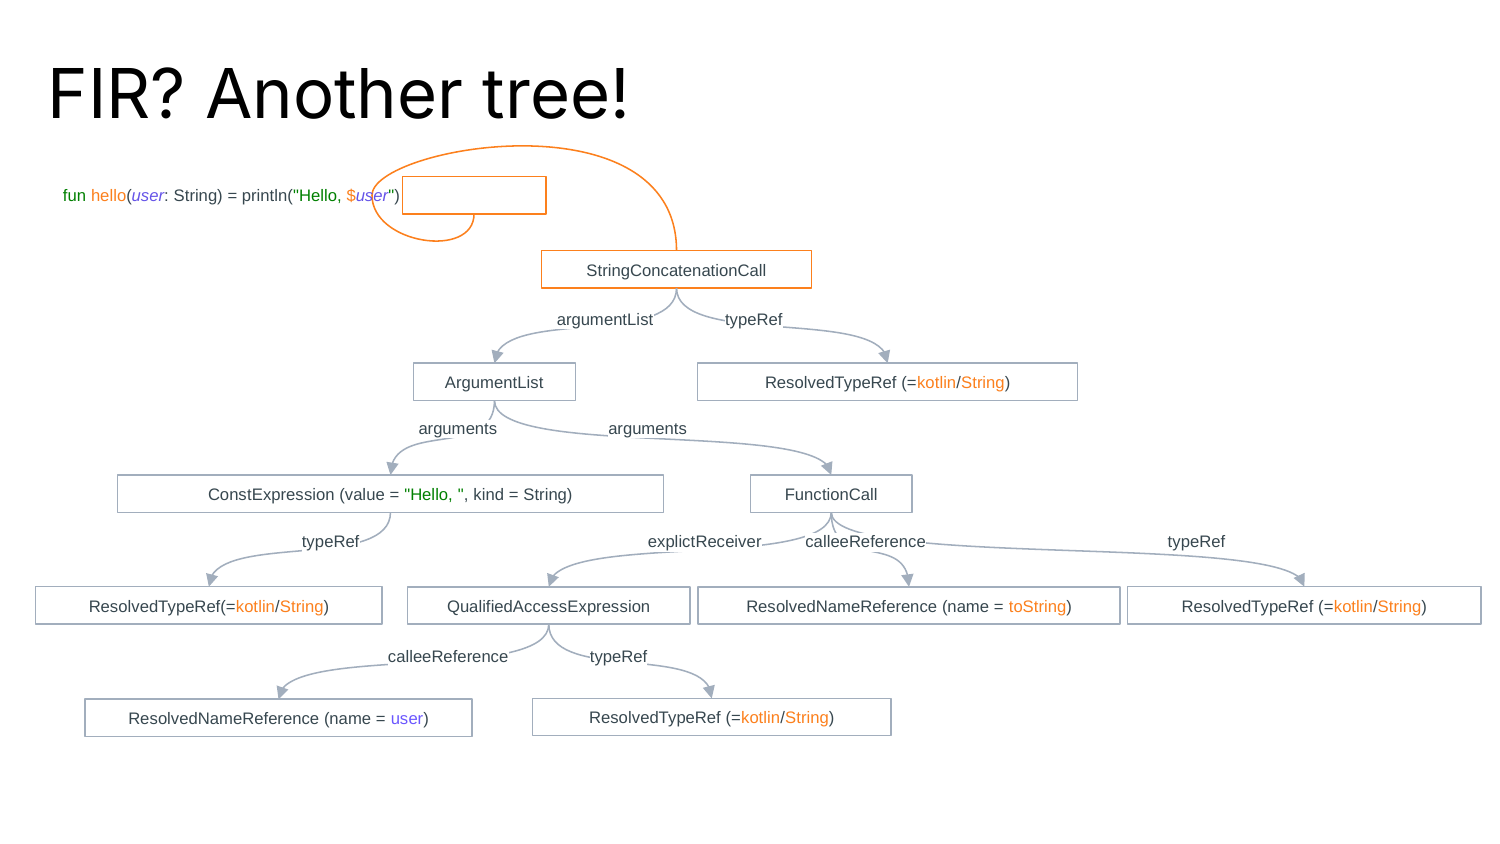

# FIR? Another tree!
fun hello(user: String) = println("Hello, $user")

StringConcatenationCall
argumentList
typeRef
ArgumentList
ResolvedTypeRef (=kotlin/String)
arguments
arguments
FunctionCall
ConstExpression (value = "Hello, ", kind = String)
typeRef
typeRef
explictReceiver
calleeReference
ResolvedTypeRef(=kotlin/String)
ResolvedTypeRef (=kotlin/String)
QualifiedAccessExpression
ResolvedNameReference (name = toString)
calleeReference
typeRef
ResolvedTypeRef (=kotlin/String)
ResolvedNameReference (name = user)